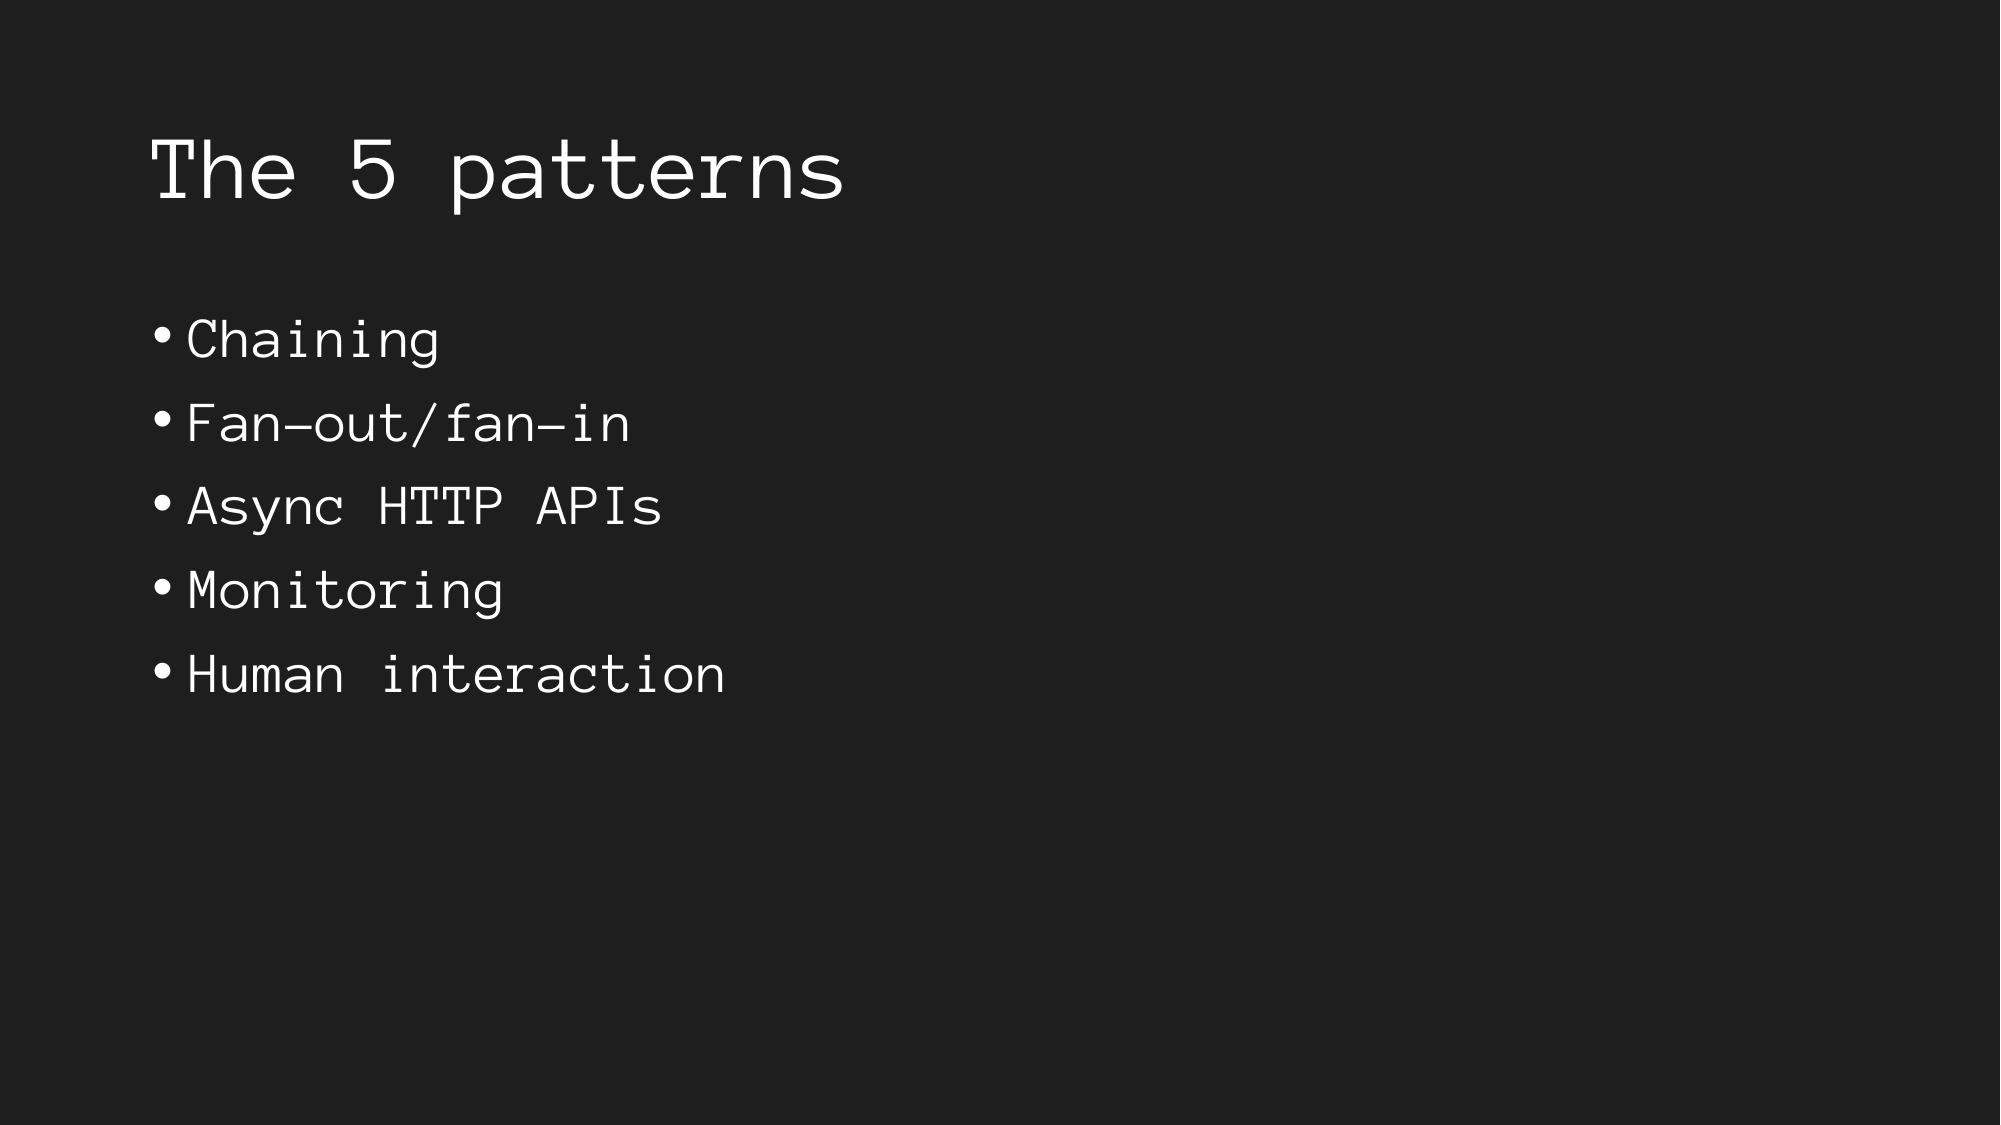

# The 5 patterns
Chaining
Fan-out/fan-in
Async HTTP APIs
Monitoring
Human interaction